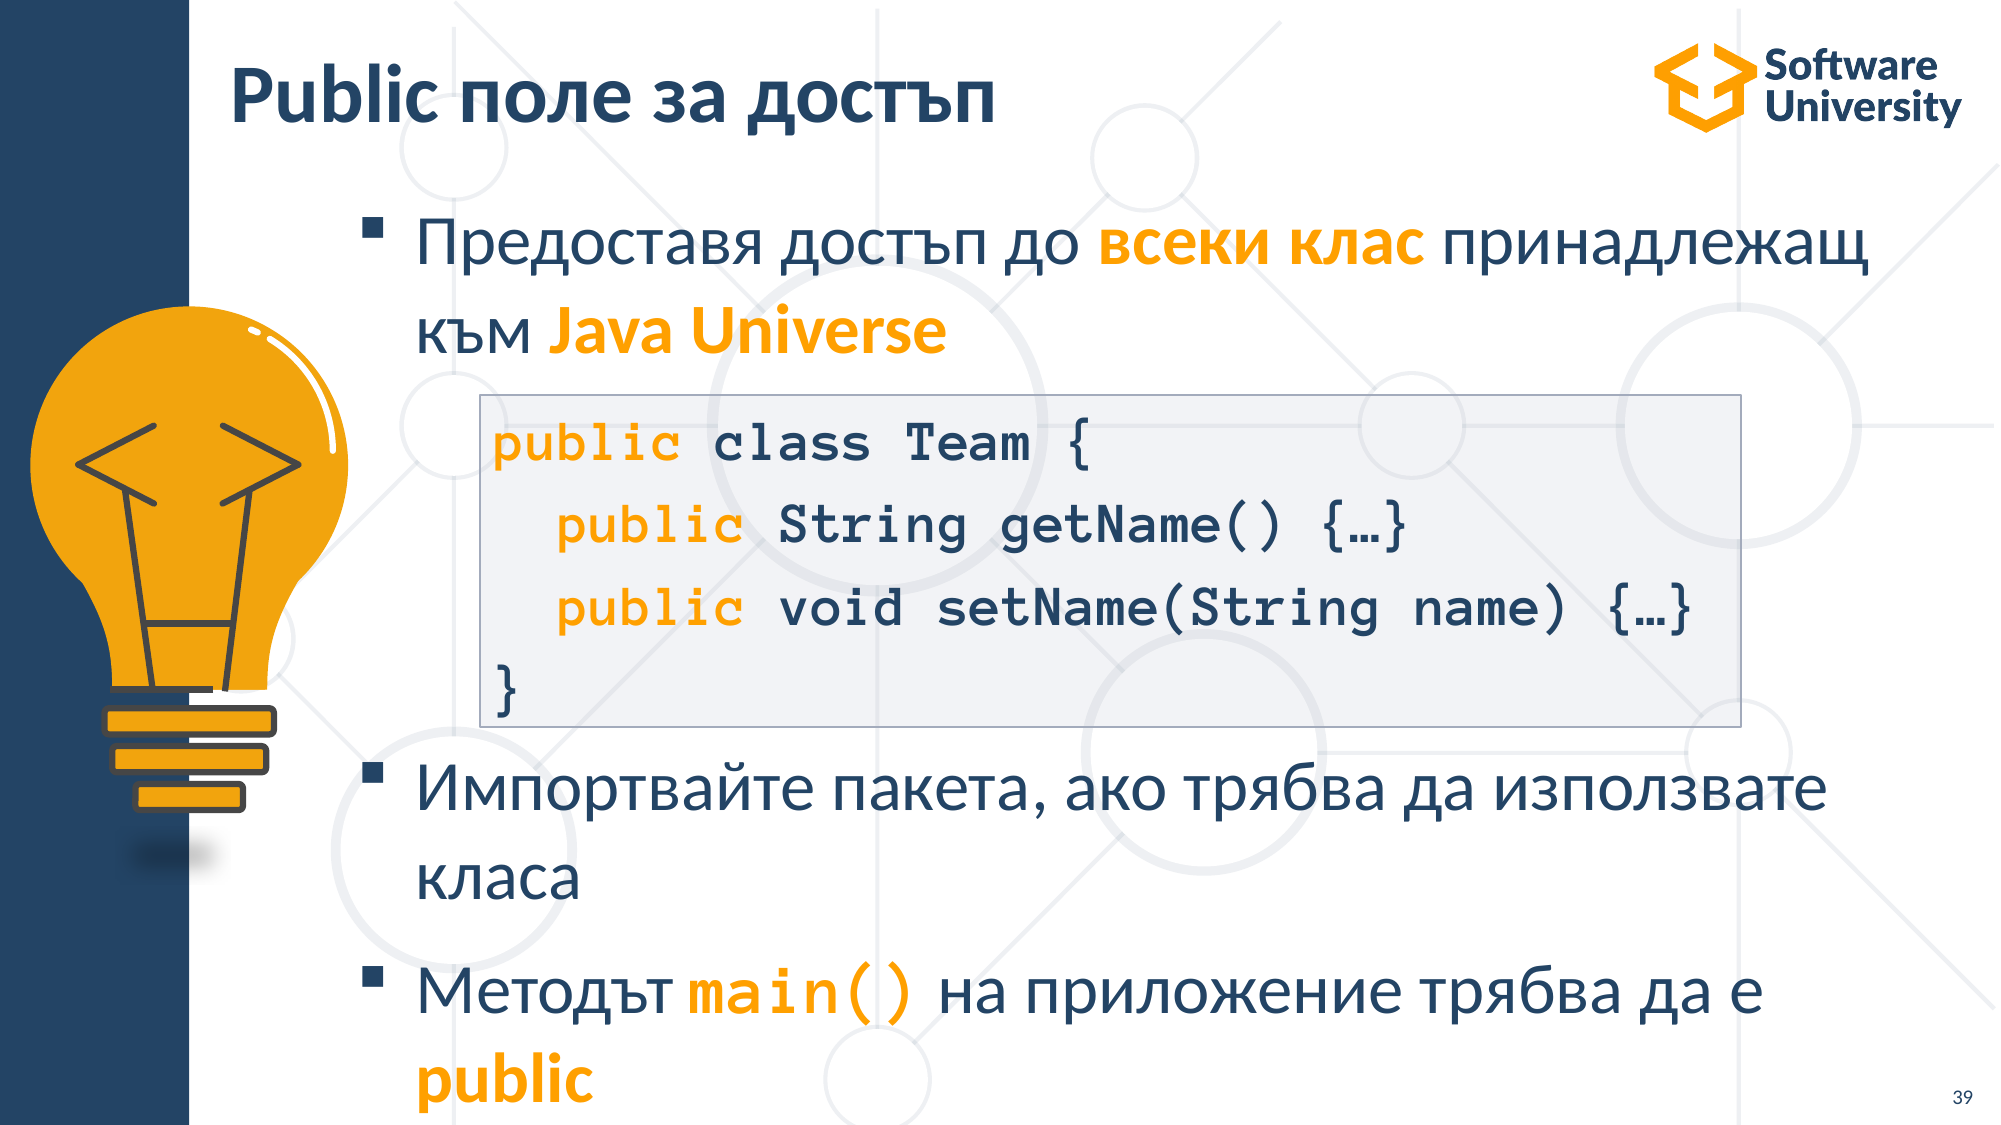

# Public поле за достъп
Предоставя достъп до всеки клас принадлежащ към Java Universe

Импортвайте пакета, ако трябва да използвате класа
Методът main() на приложение трябва да е  public
public class Team {
  public String getName() {…}
  public void setName(String name) {…}
}
39